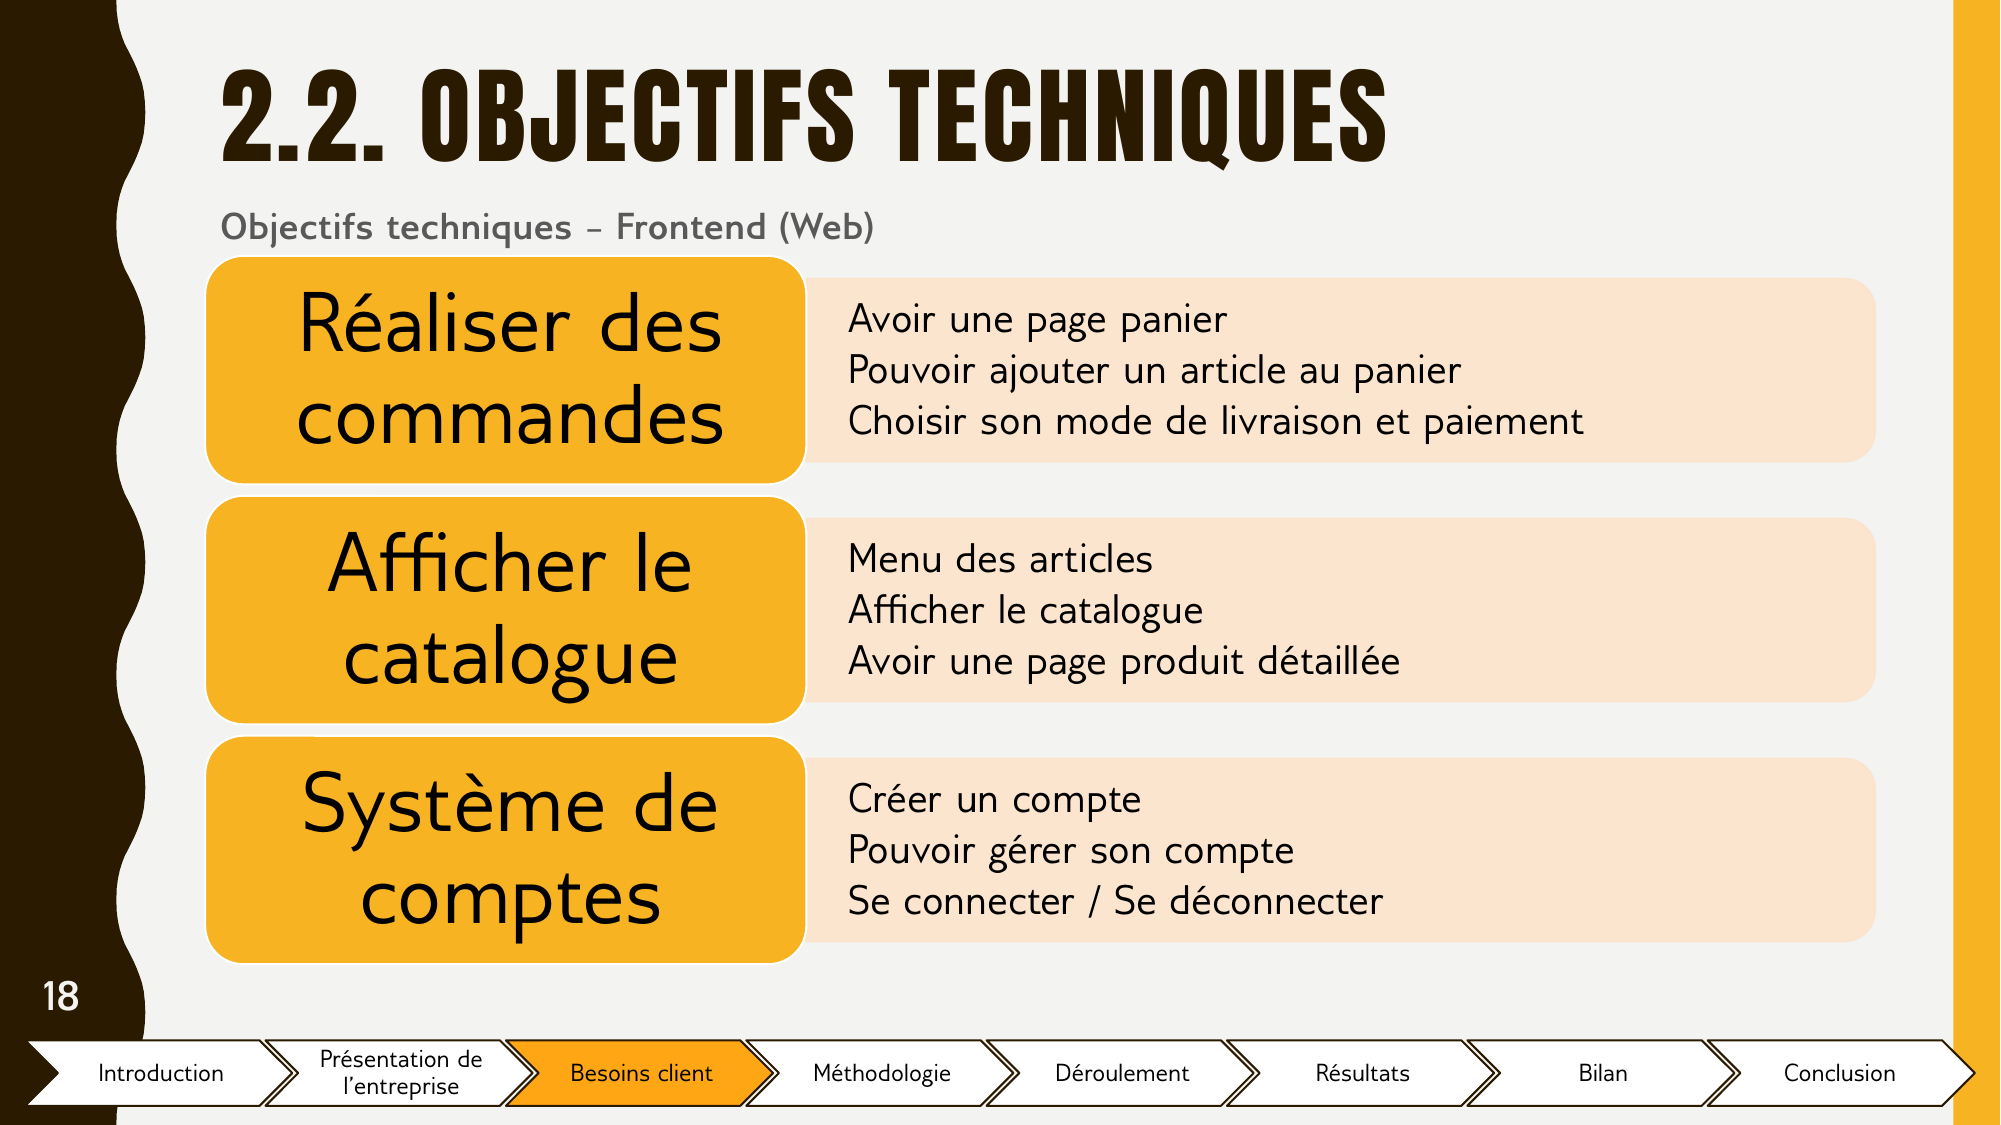

# 2.2. Objectifs techniques
Objectifs techniques – Frontend (Web)
Avoir une page panier
Pouvoir ajouter un article au panier
Choisir son mode de livraison et paiement
Réaliser des commandes
Menu des articles
Afficher le catalogue
Avoir une page produit détaillée
Afficher le catalogue
Créer un compte
Pouvoir gérer son compte
Se connecter / Se déconnecter
Système de comptes
18
Introduction
Présentation de l’entreprise
Besoins client
Méthodologie
Déroulement
Résultats
Bilan
Conclusion